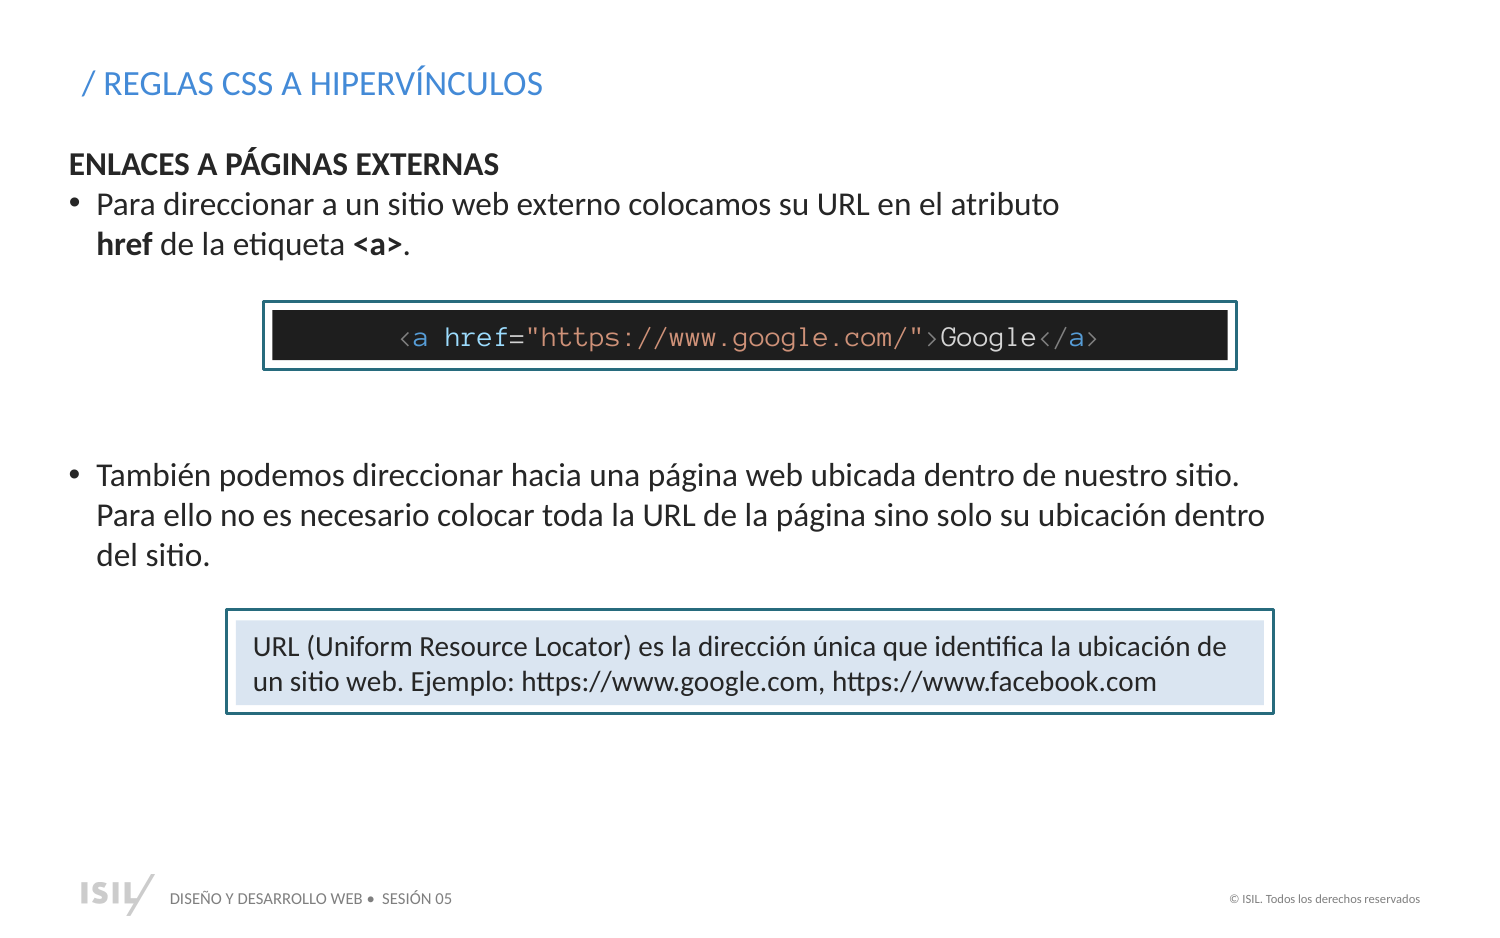

/ REGLAS CSS A HIPERVÍNCULOS
ENLACES A PÁGINAS EXTERNAS
Para direccionar a un sitio web externo colocamos su URL en el atributo href de la etiqueta <a>.

<a href="https://www.google.com/">Google</a>
También podemos direccionar hacia una página web ubicada dentro de nuestro sitio. Para ello no es necesario colocar toda la URL de la página sino solo su ubicación dentro del sitio.

URL (Uniform Resource Locator) es la dirección única que identifica la ubicación de un sitio web. Ejemplo: https://www.google.com, https://www.facebook.com